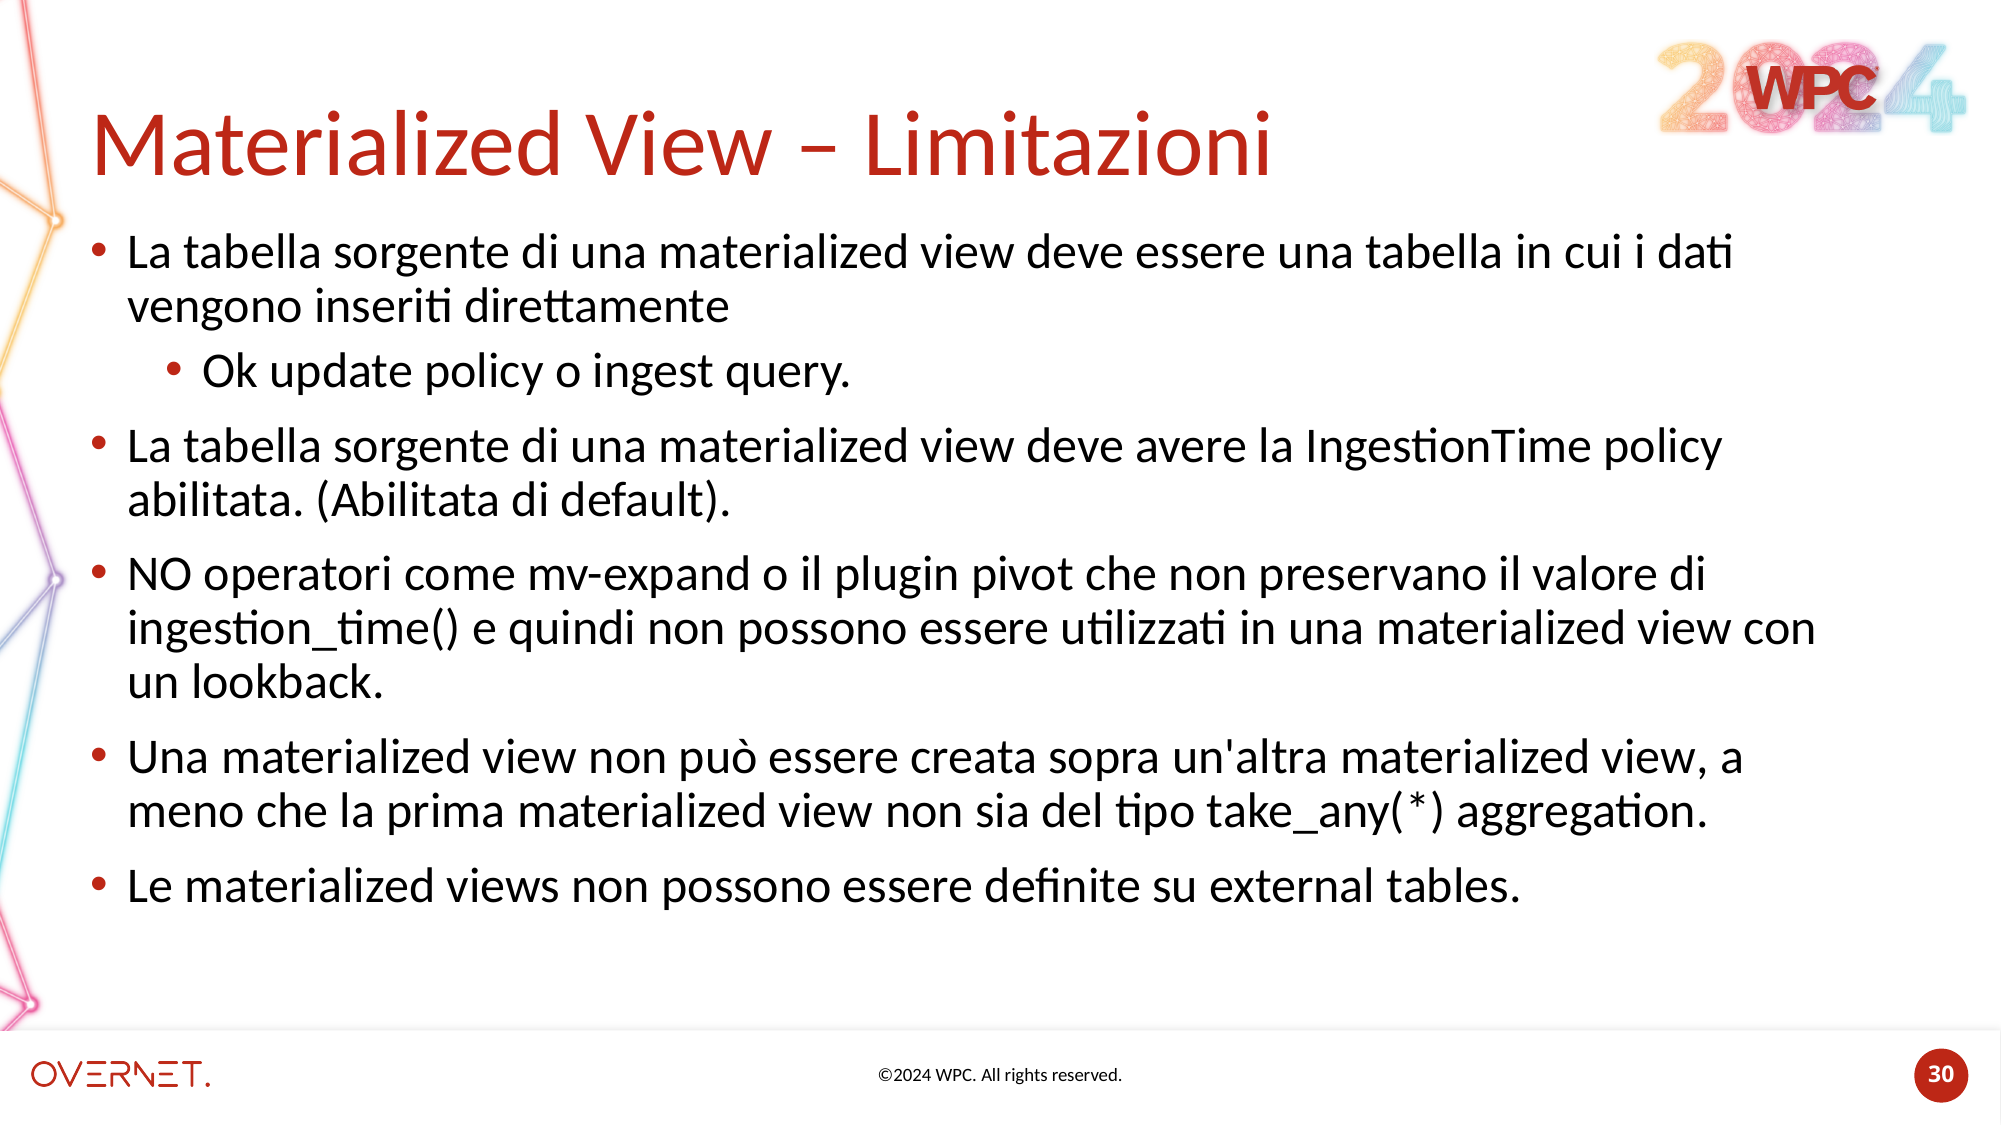

# Materialized View – Limitazioni
La tabella sorgente di una materialized view deve essere una tabella in cui i dati vengono inseriti direttamente
Ok update policy o ingest query.
La tabella sorgente di una materialized view deve avere la IngestionTime policy abilitata. (Abilitata di default).
NO operatori come mv-expand o il plugin pivot che non preservano il valore di ingestion_time() e quindi non possono essere utilizzati in una materialized view con un lookback.
Una materialized view non può essere creata sopra un'altra materialized view, a meno che la prima materialized view non sia del tipo take_any(*) aggregation.
Le materialized views non possono essere definite su external tables.